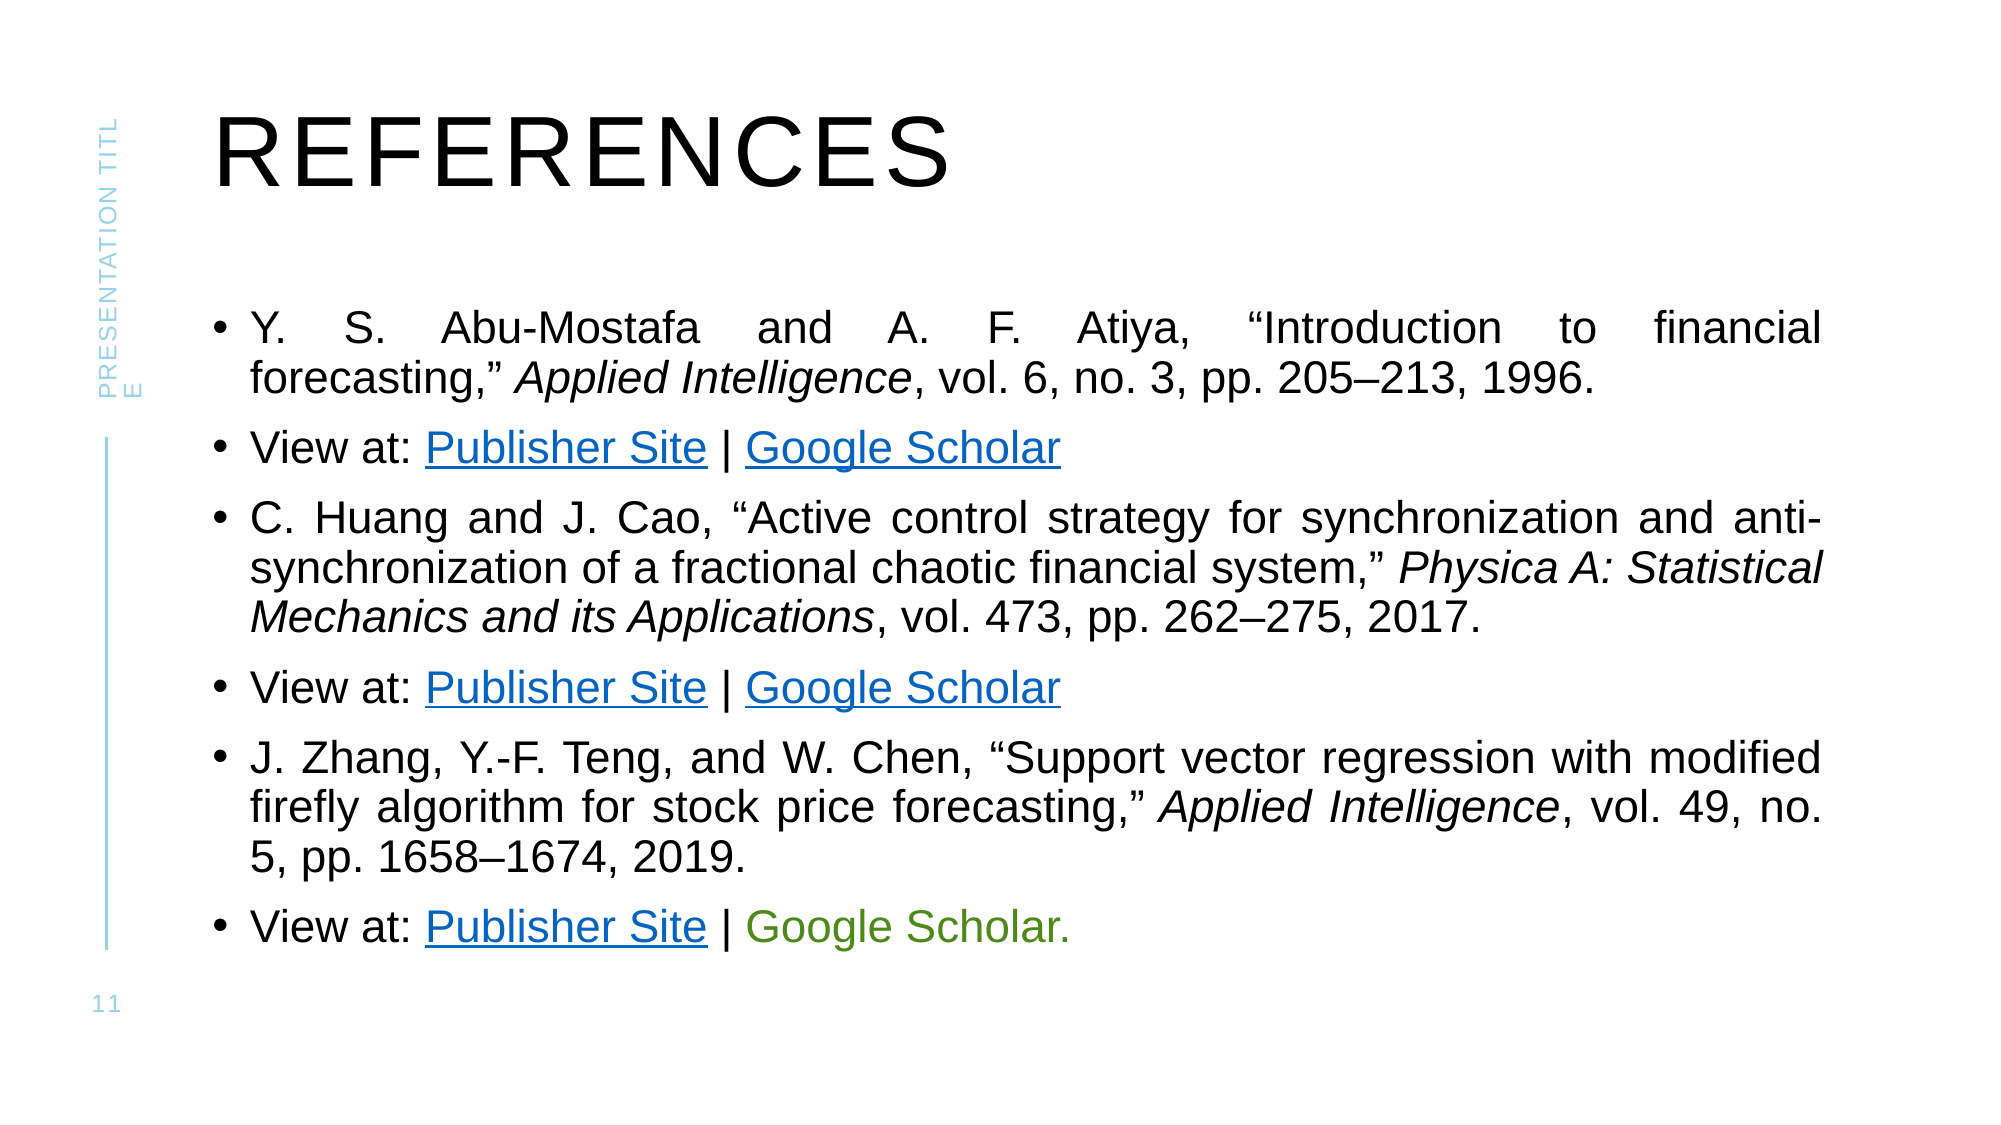

# REFERENCES
presentation title
Y. S. Abu-Mostafa and A. F. Atiya, “Introduction to financial forecasting,” Applied Intelligence, vol. 6, no. 3, pp. 205–213, 1996.
View at: Publisher Site | Google Scholar
C. Huang and J. Cao, “Active control strategy for synchronization and anti-synchronization of a fractional chaotic financial system,” Physica A: Statistical Mechanics and its Applications, vol. 473, pp. 262–275, 2017.
View at: Publisher Site | Google Scholar
J. Zhang, Y.-F. Teng, and W. Chen, “Support vector regression with modified firefly algorithm for stock price forecasting,” Applied Intelligence, vol. 49, no. 5, pp. 1658–1674, 2019.
View at: Publisher Site | Google Scholar.

11